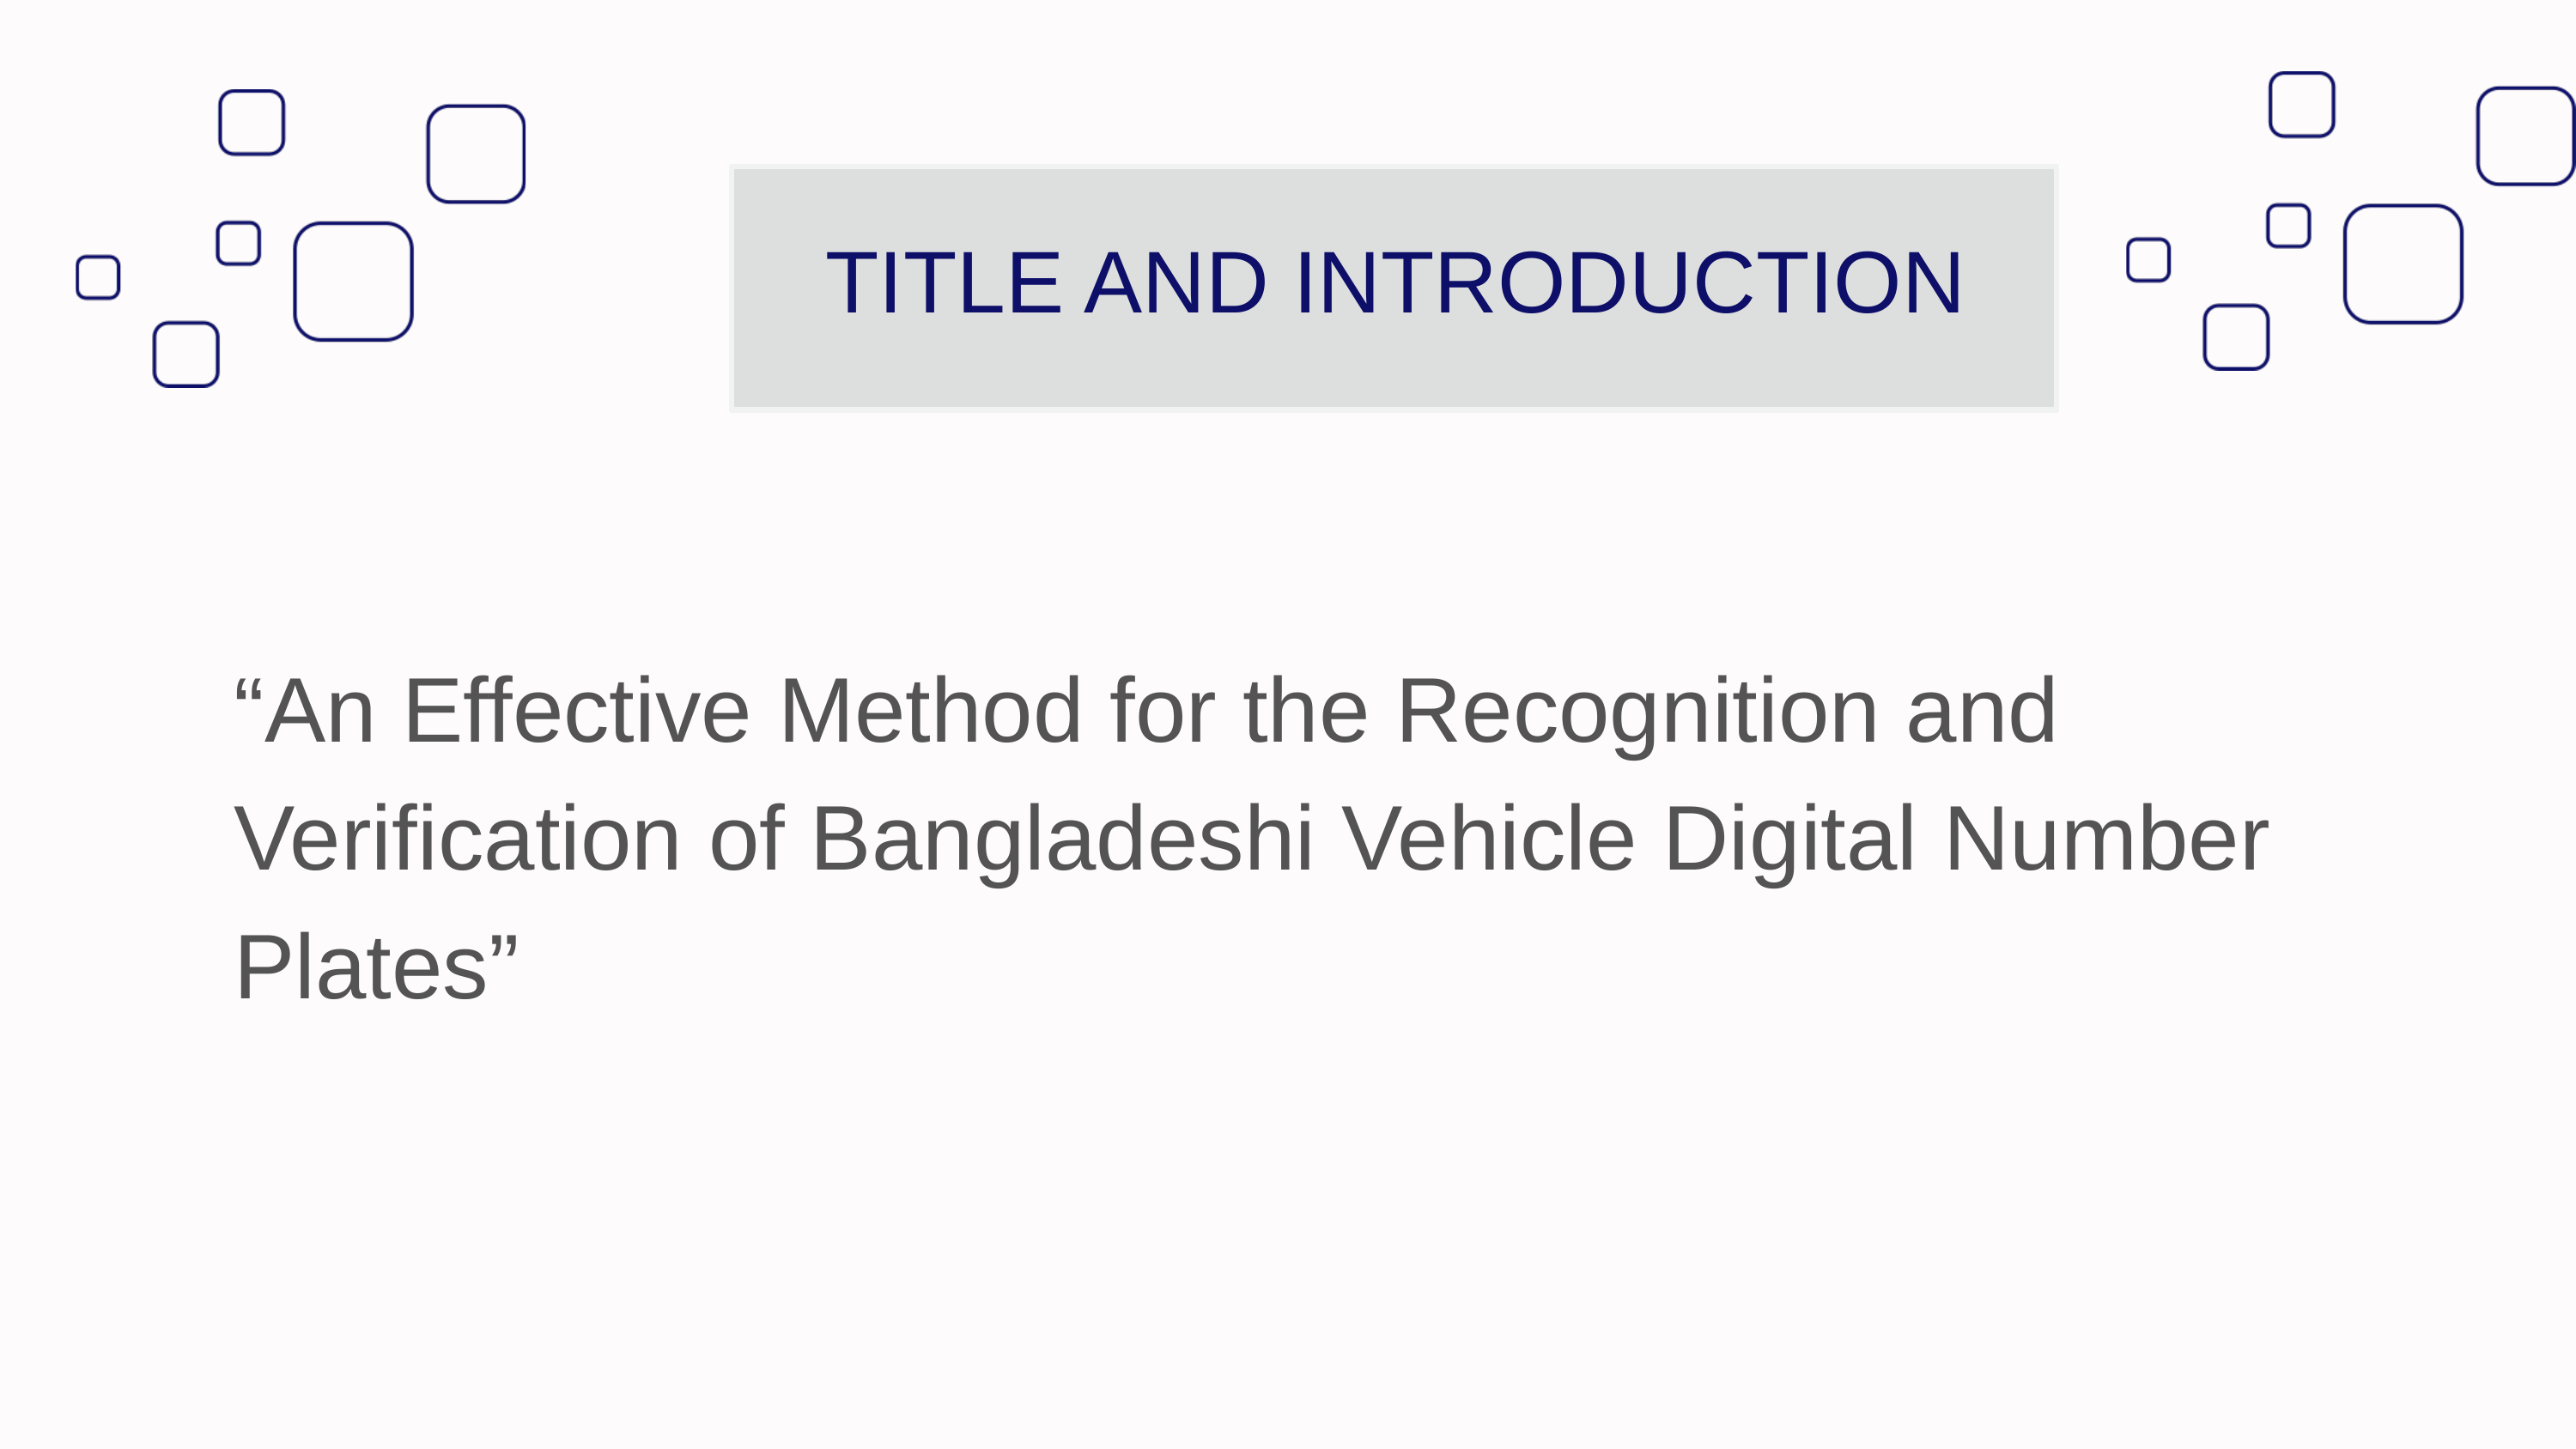

TITLE AND INTRODUCTION
“An Effective Method for the Recognition and Verification of Bangladeshi Vehicle Digital Number Plates”